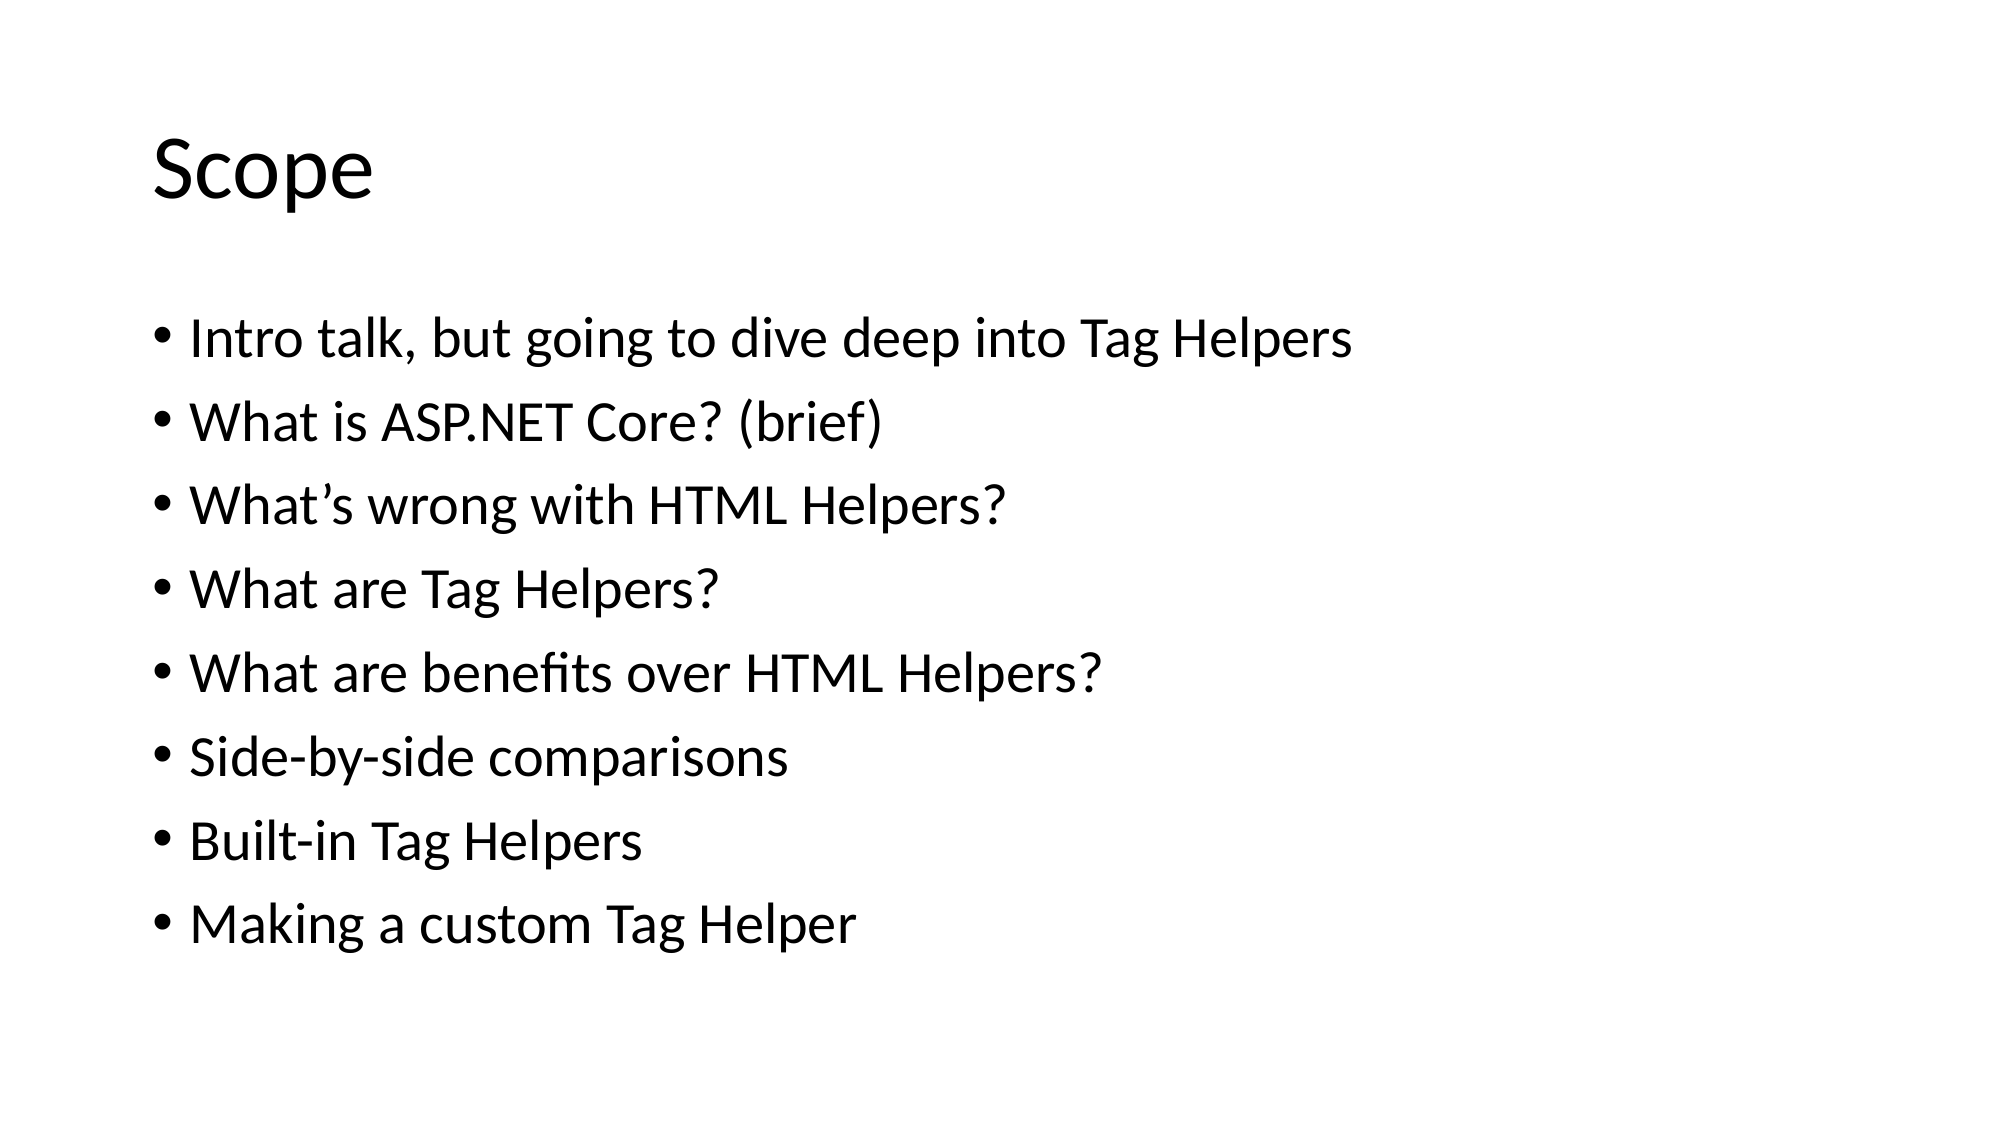

# Scope
Intro talk, but going to dive deep into Tag Helpers
What is ASP.NET Core? (brief)
What’s wrong with HTML Helpers?
What are Tag Helpers?
What are benefits over HTML Helpers?
Side-by-side comparisons
Built-in Tag Helpers
Making a custom Tag Helper